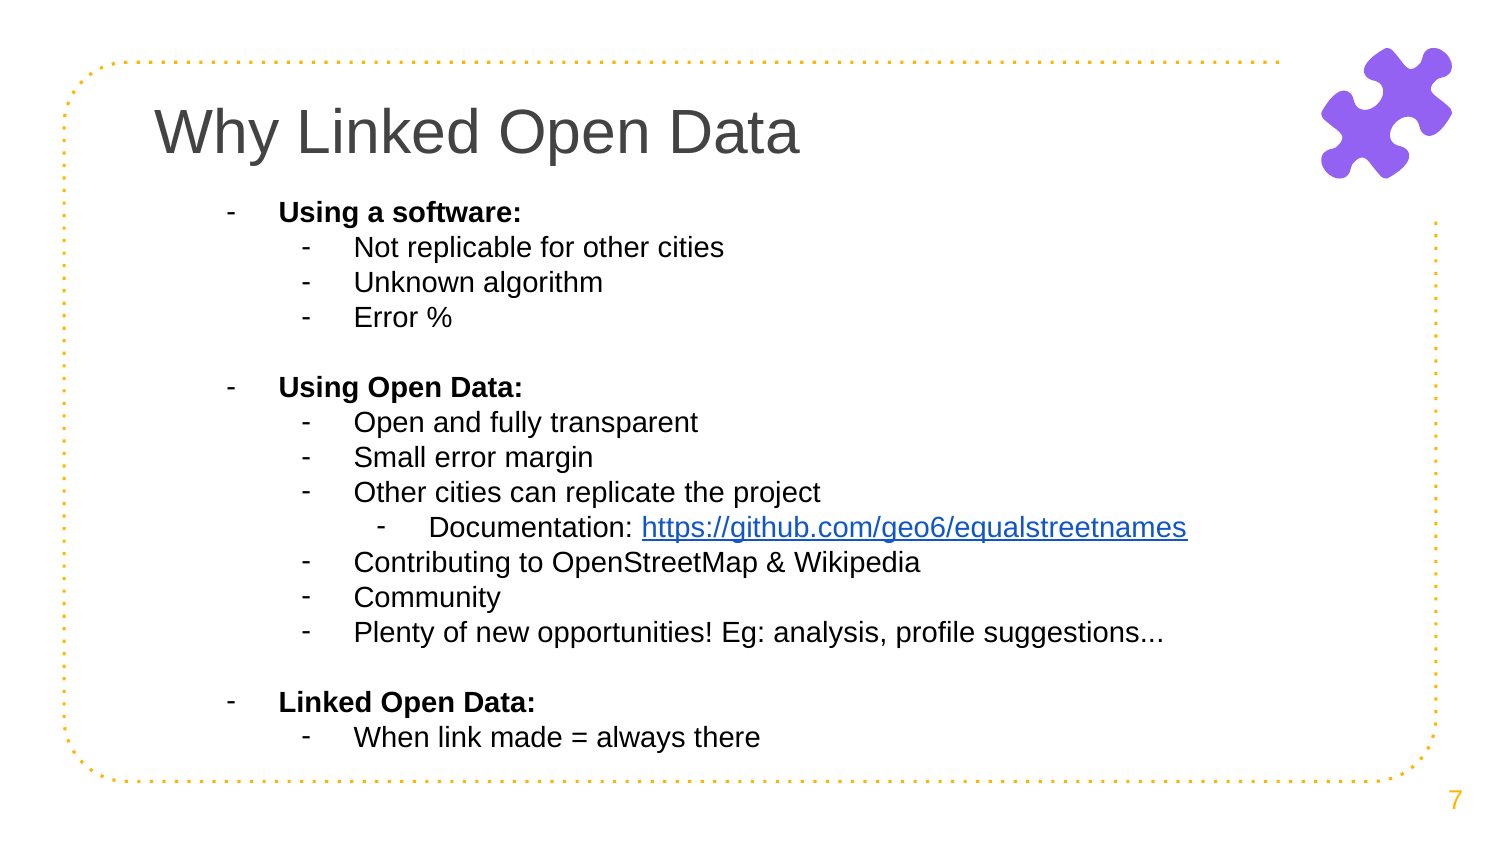

# Why Linked Open Data
Using a software:
Not replicable for other cities
Unknown algorithm
Error %

Using Open Data:
Open and fully transparent
Small error margin
Other cities can replicate the project
Documentation: https://github.com/geo6/equalstreetnames
Contributing to OpenStreetMap & Wikipedia
Community
Plenty of new opportunities! Eg: analysis, profile suggestions...

Linked Open Data:
When link made = always there
7